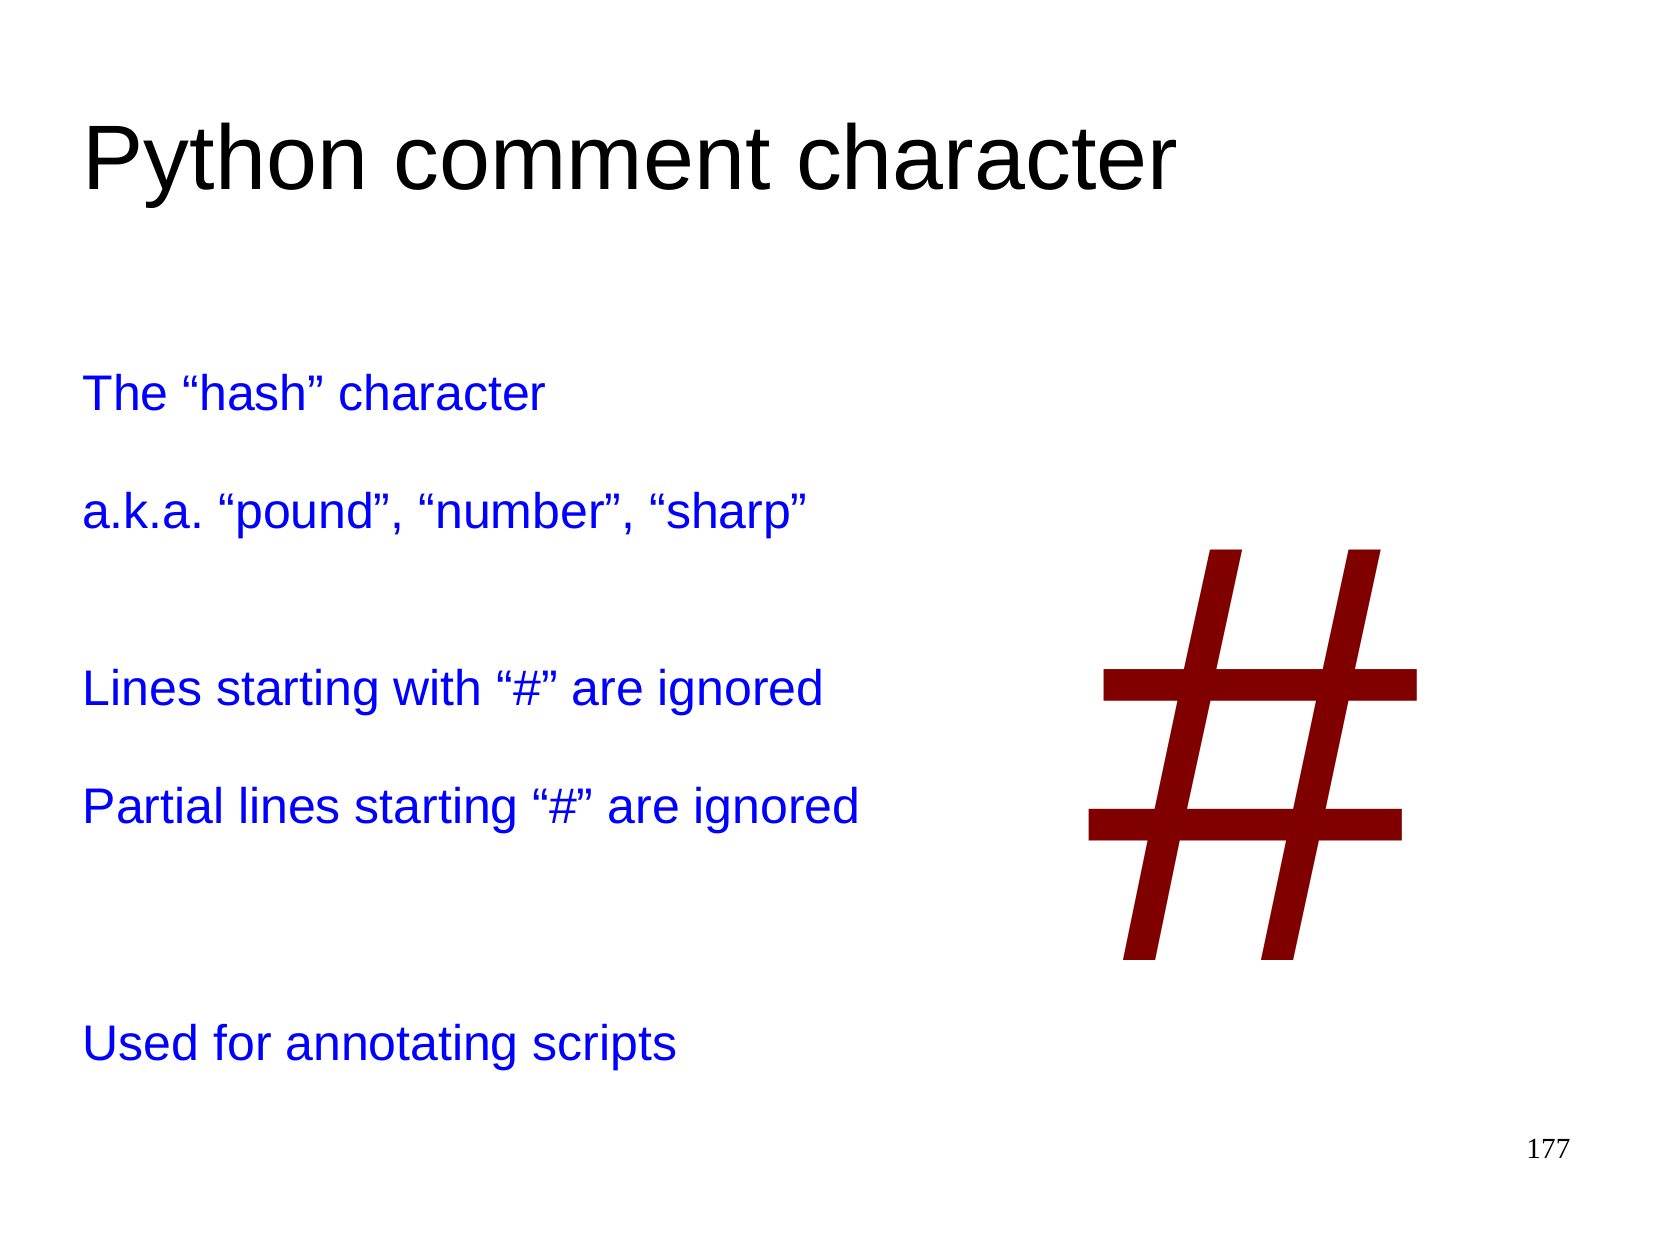

Python comment character
The “hash” character
#
a.k.a. “pound”, “number”, “sharp”
Lines starting with “#” are ignored
Partial lines starting “#” are ignored
Used for annotating scripts
177